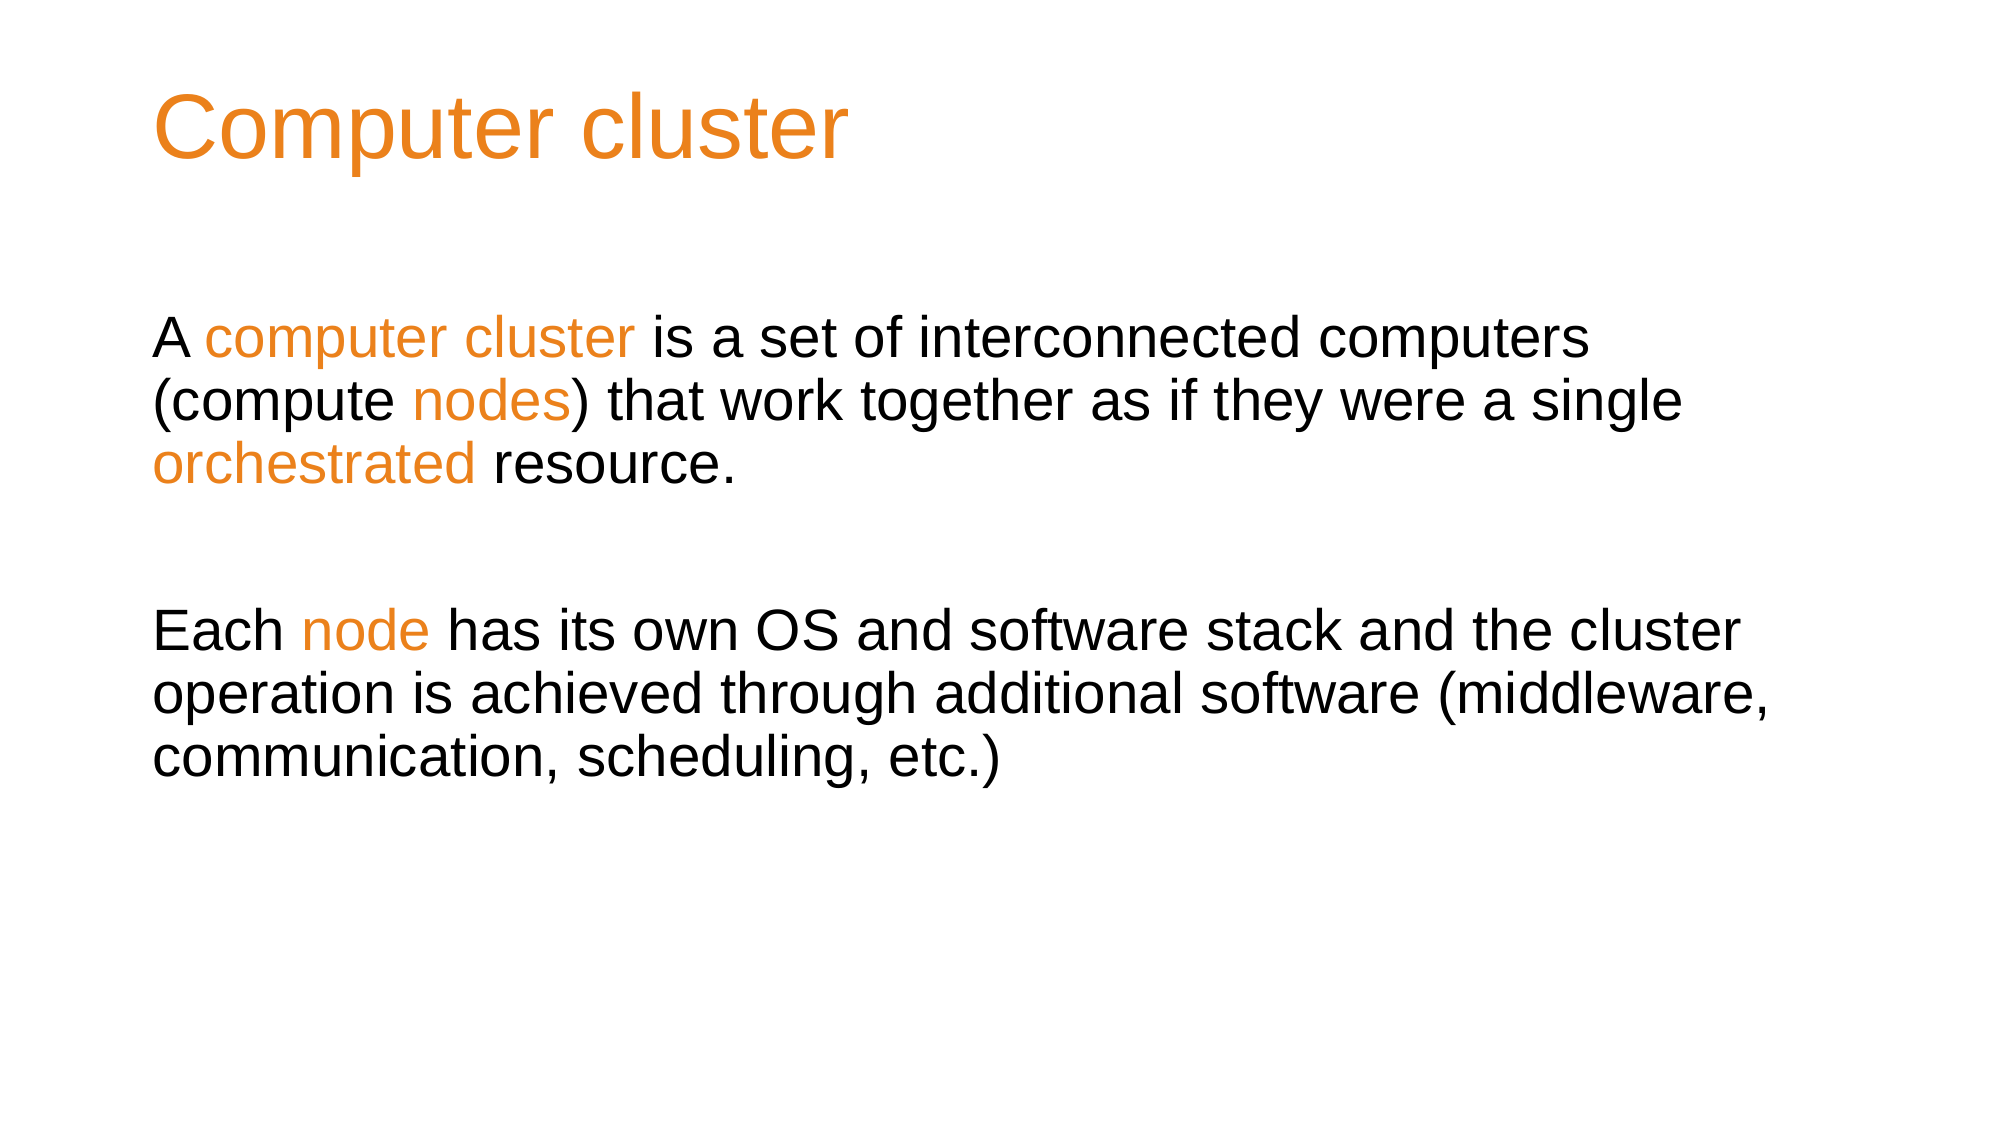

# Computer cluster
A computer cluster is a set of interconnected computers (compute nodes) that work together as if they were a single orchestrated resource.

Each node has its own OS and software stack and the cluster operation is achieved through additional software (middleware, communication, scheduling, etc.)